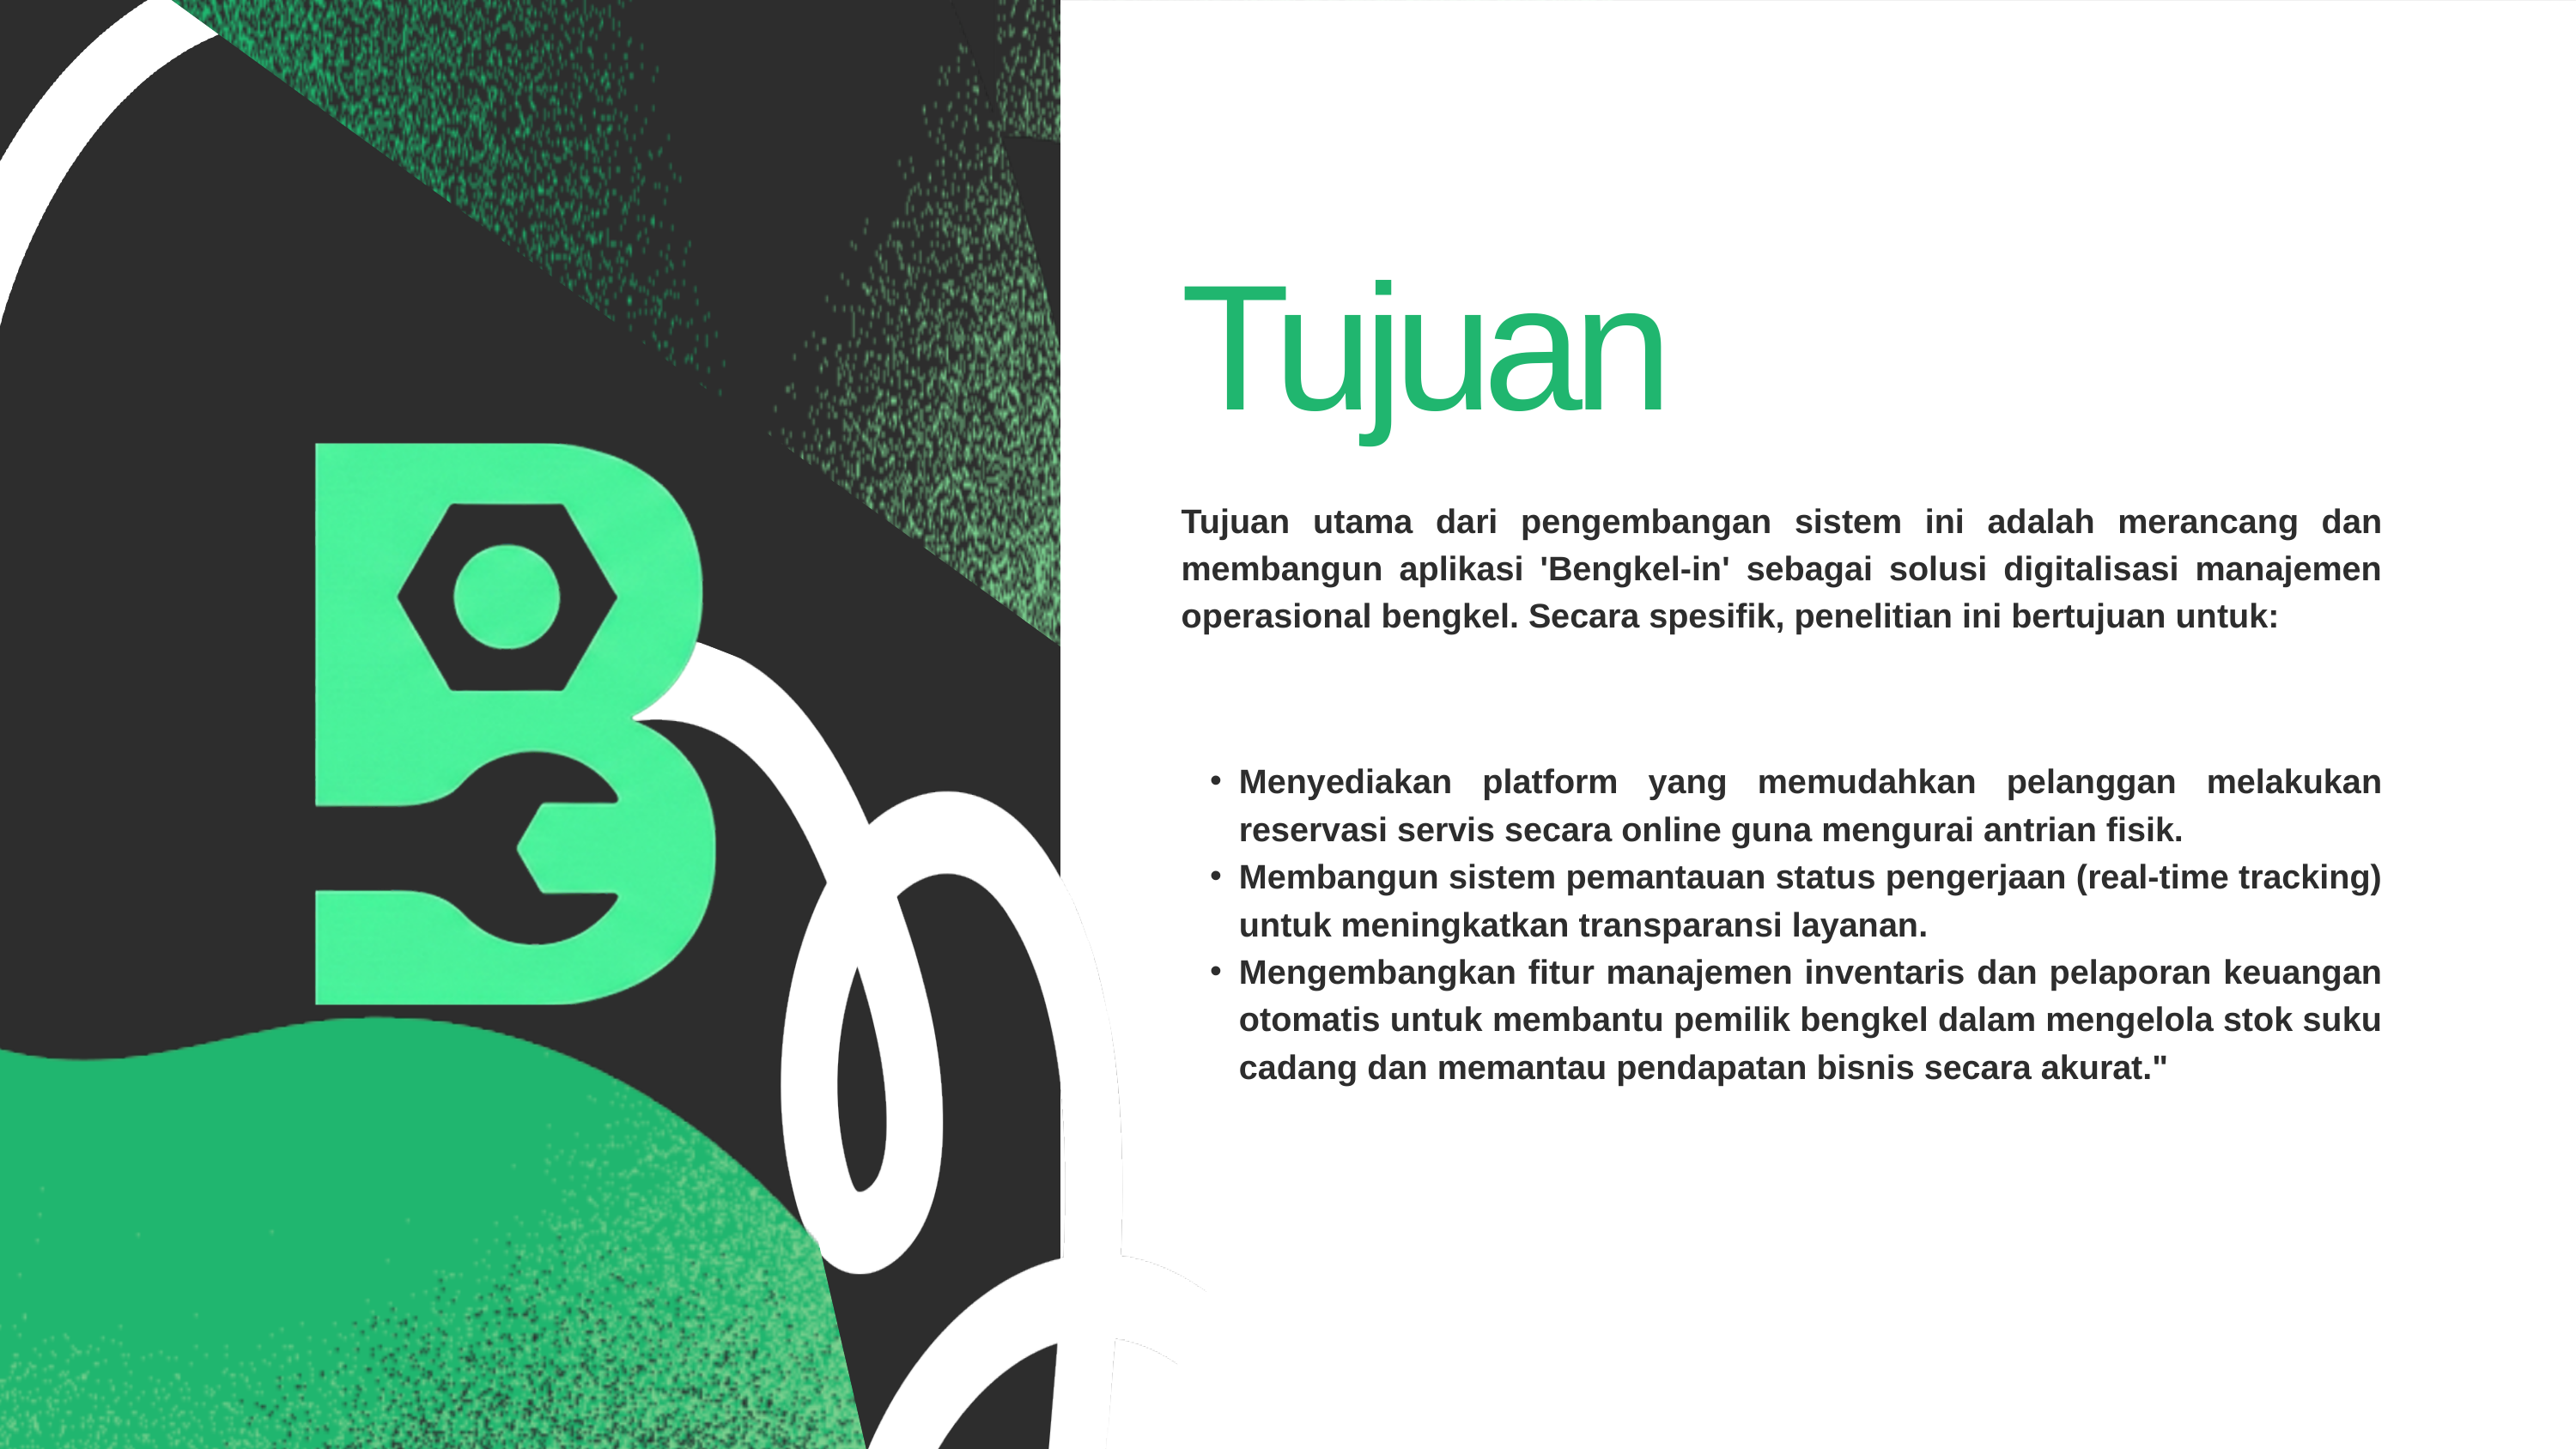

Tujuan

Tujuan utama dari pengembangan sistem ini adalah merancang dan membangun aplikasi 'Bengkel-in' sebagai solusi digitalisasi manajemen operasional bengkel. Secara spesifik, penelitian ini bertujuan untuk:

Menyediakan platform yang memudahkan pelanggan melakukan reservasi servis secara online guna mengurai antrian fisik.
Membangun sistem pemantauan status pengerjaan (real-time tracking) untuk meningkatkan transparansi layanan.
Mengembangkan fitur manajemen inventaris dan pelaporan keuangan otomatis untuk membantu pemilik bengkel dalam mengelola stok suku cadang dan memantau pendapatan bisnis secara akurat."